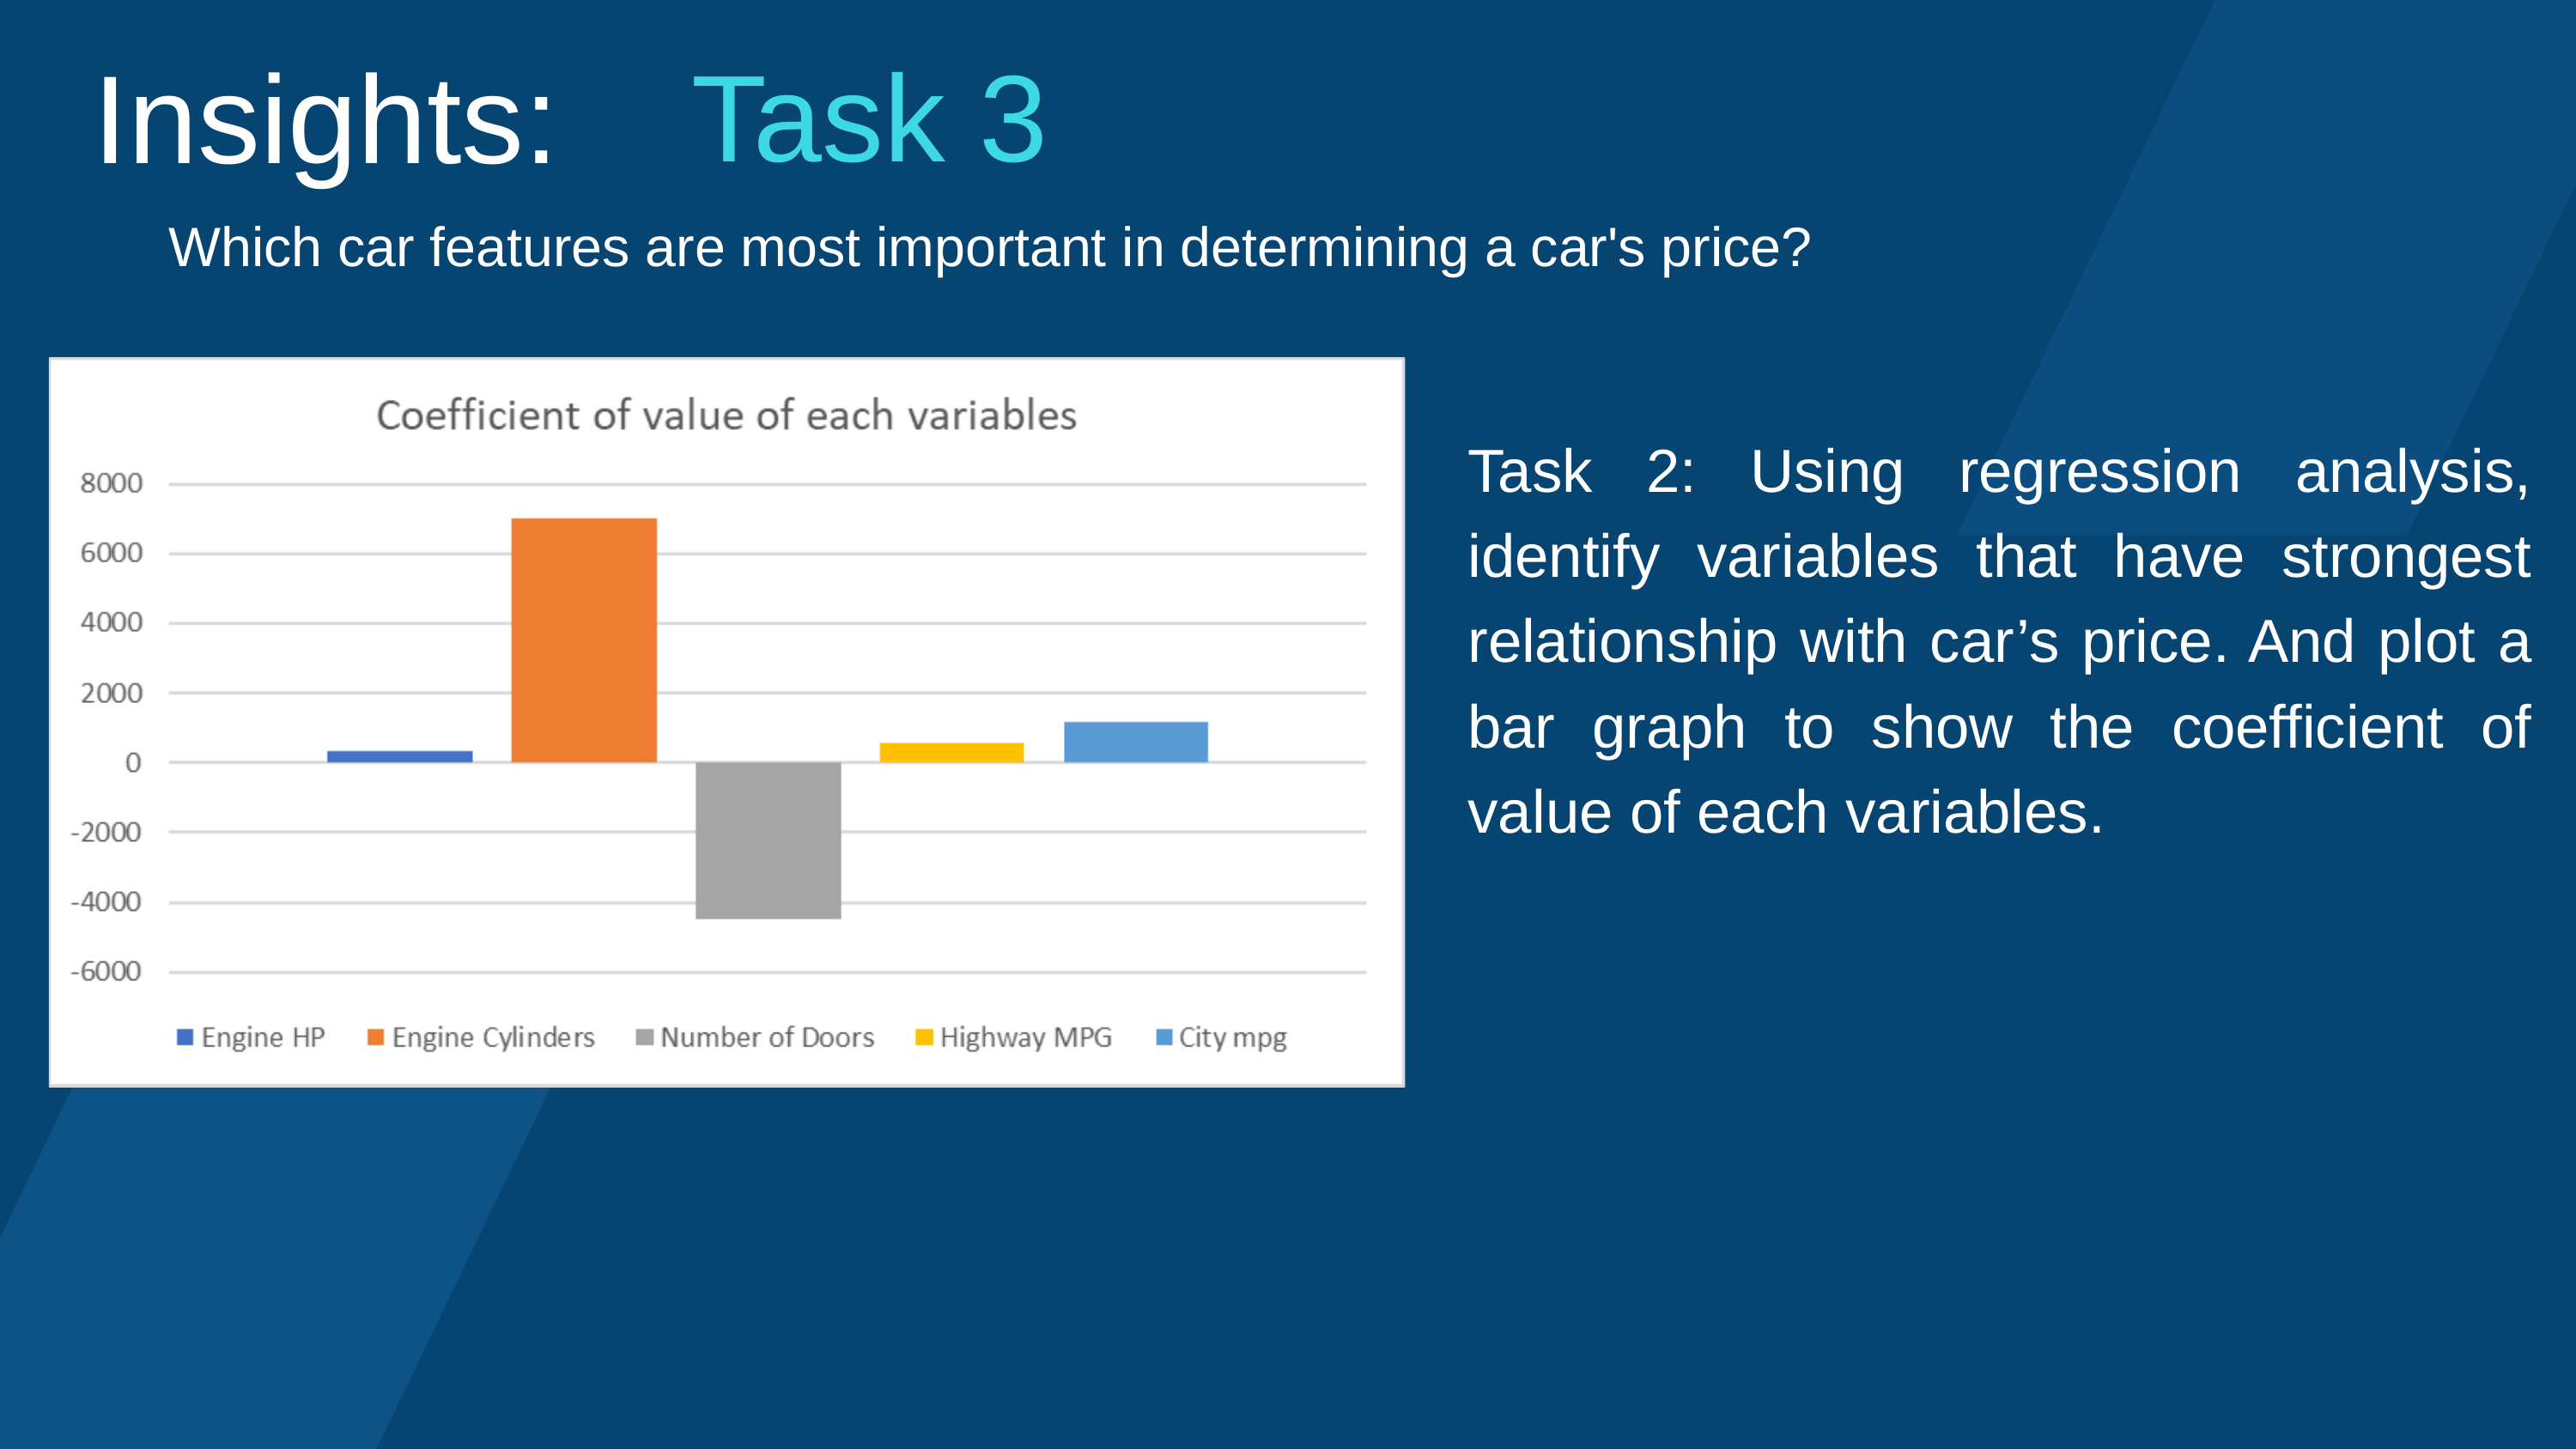

Insights:
Task 3
Which car features are most important in determining a car's price?

Task 2: Using regression analysis, identify variables that have strongest relationship with car’s price. And plot a bar graph to show the coefficient of value of each variables.